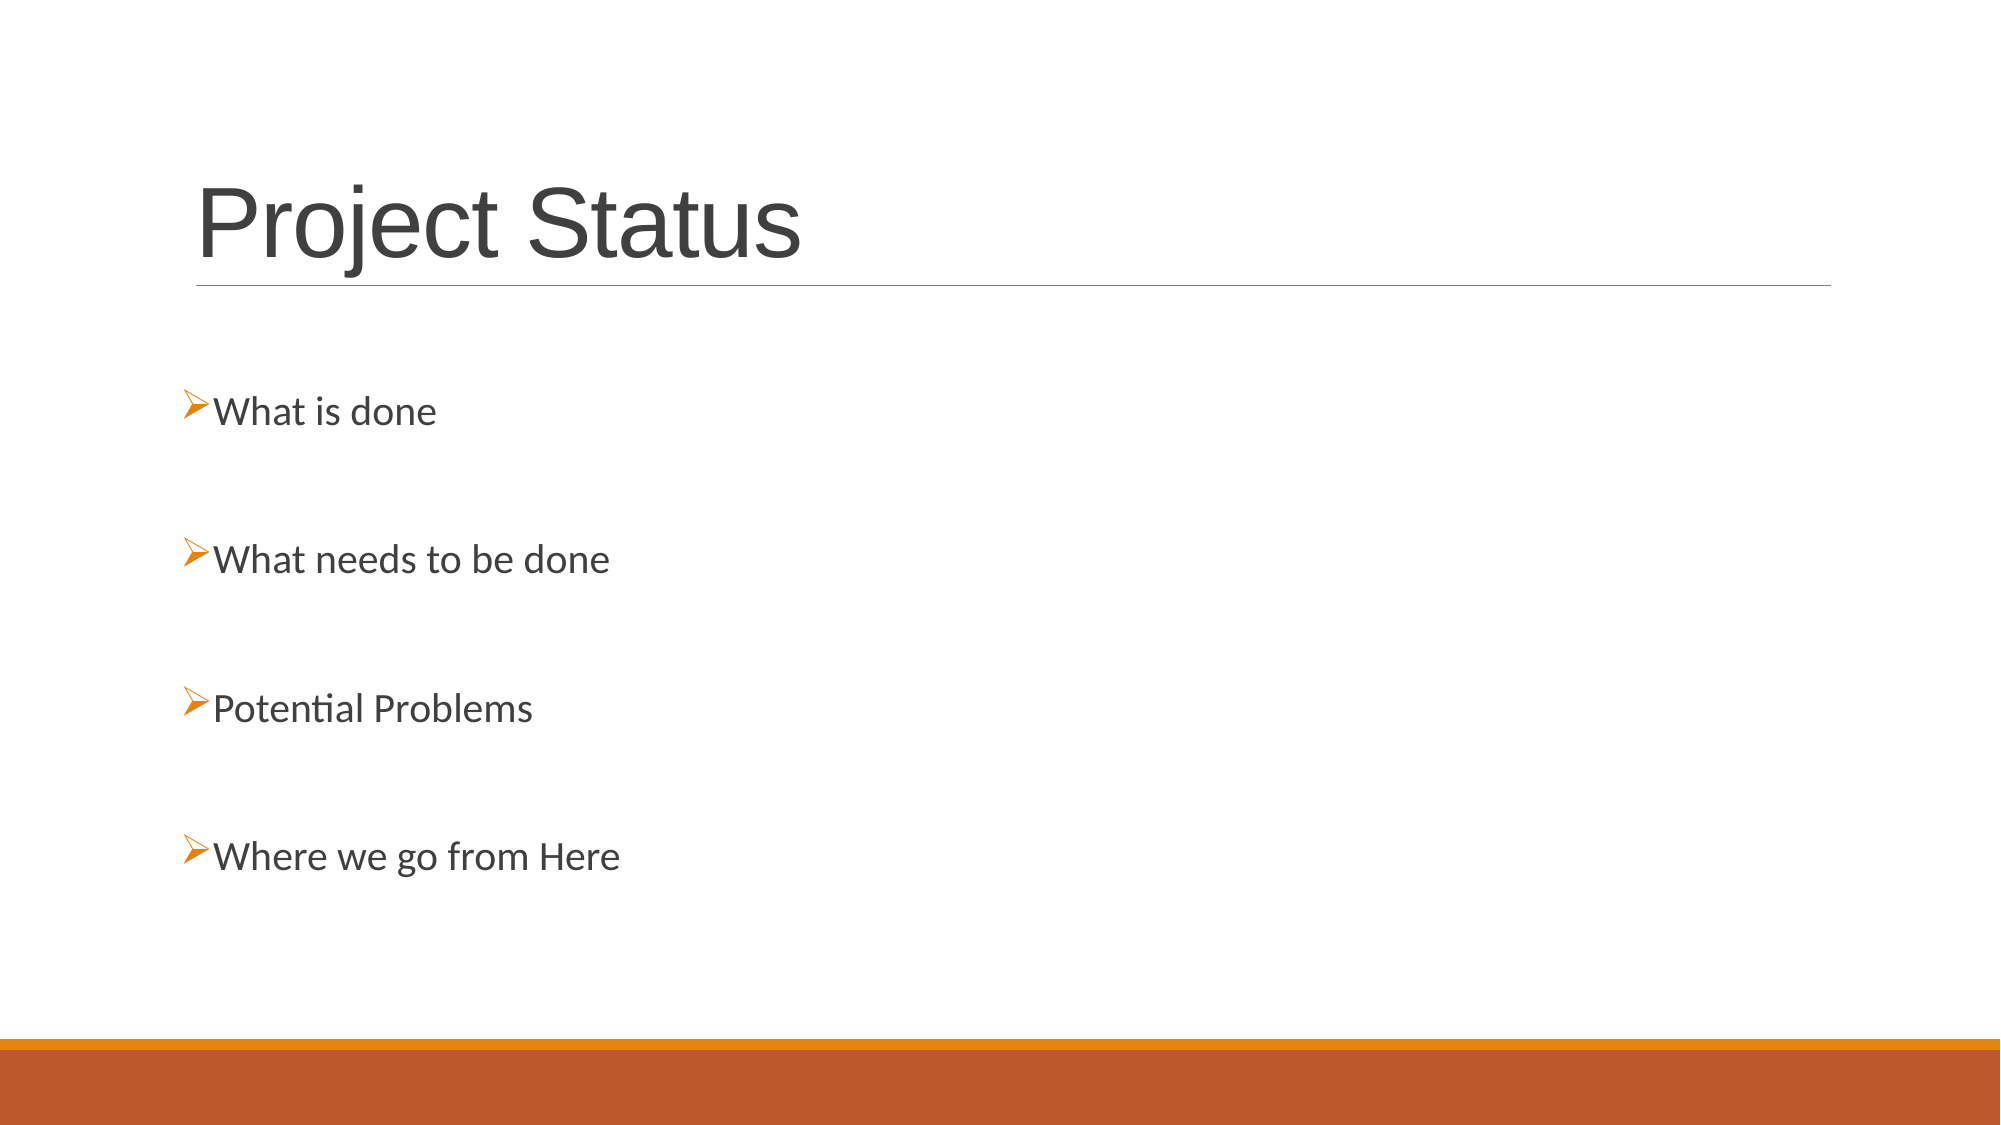

# Project Status

What is done

What needs to be done

Potential Problems

Where we go from Here